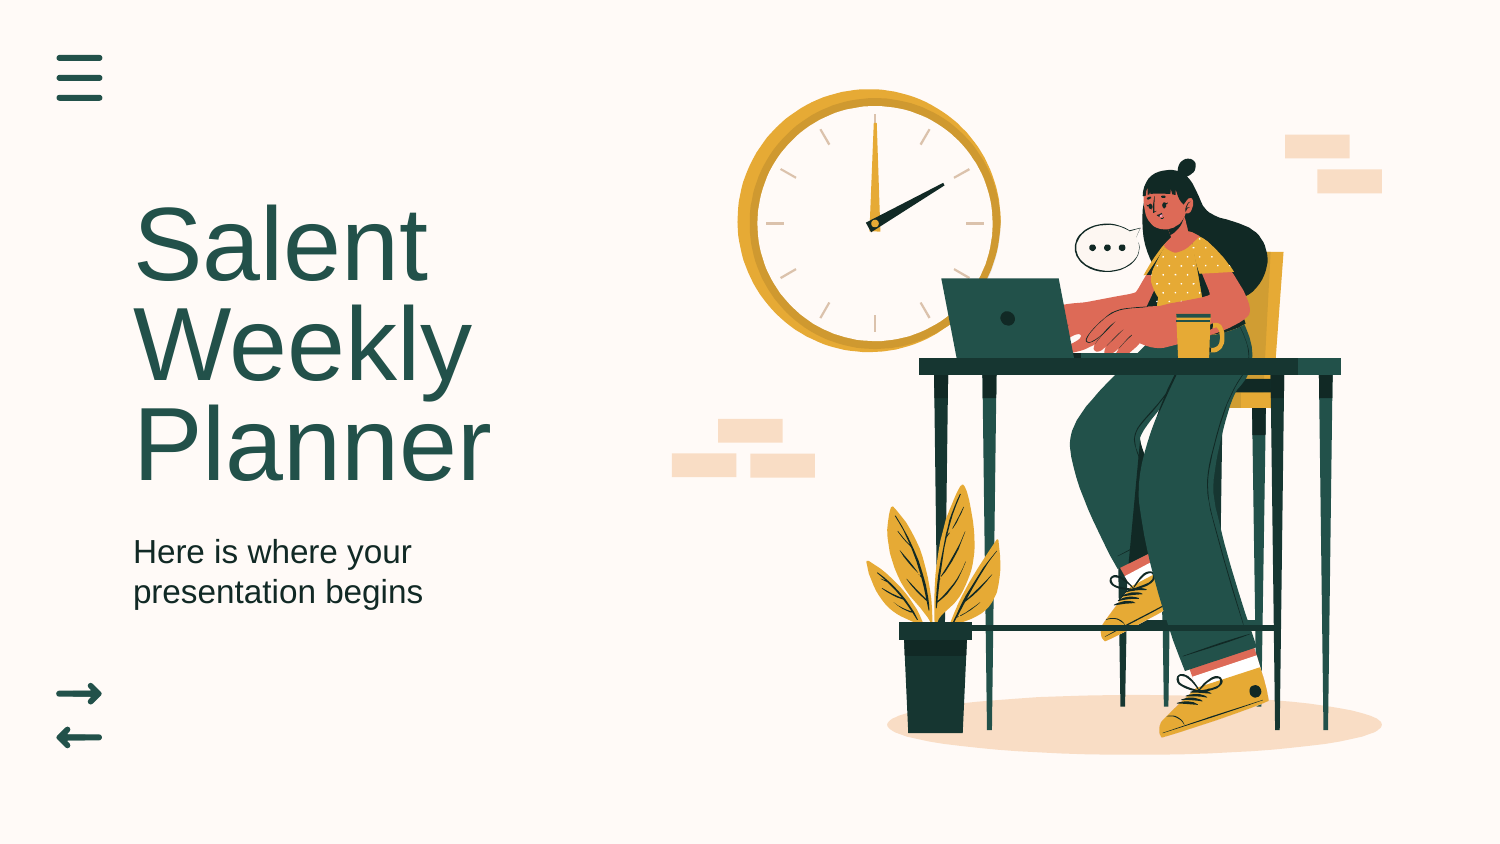

# Salent  Weekly Planner

Here is where your presentation begins